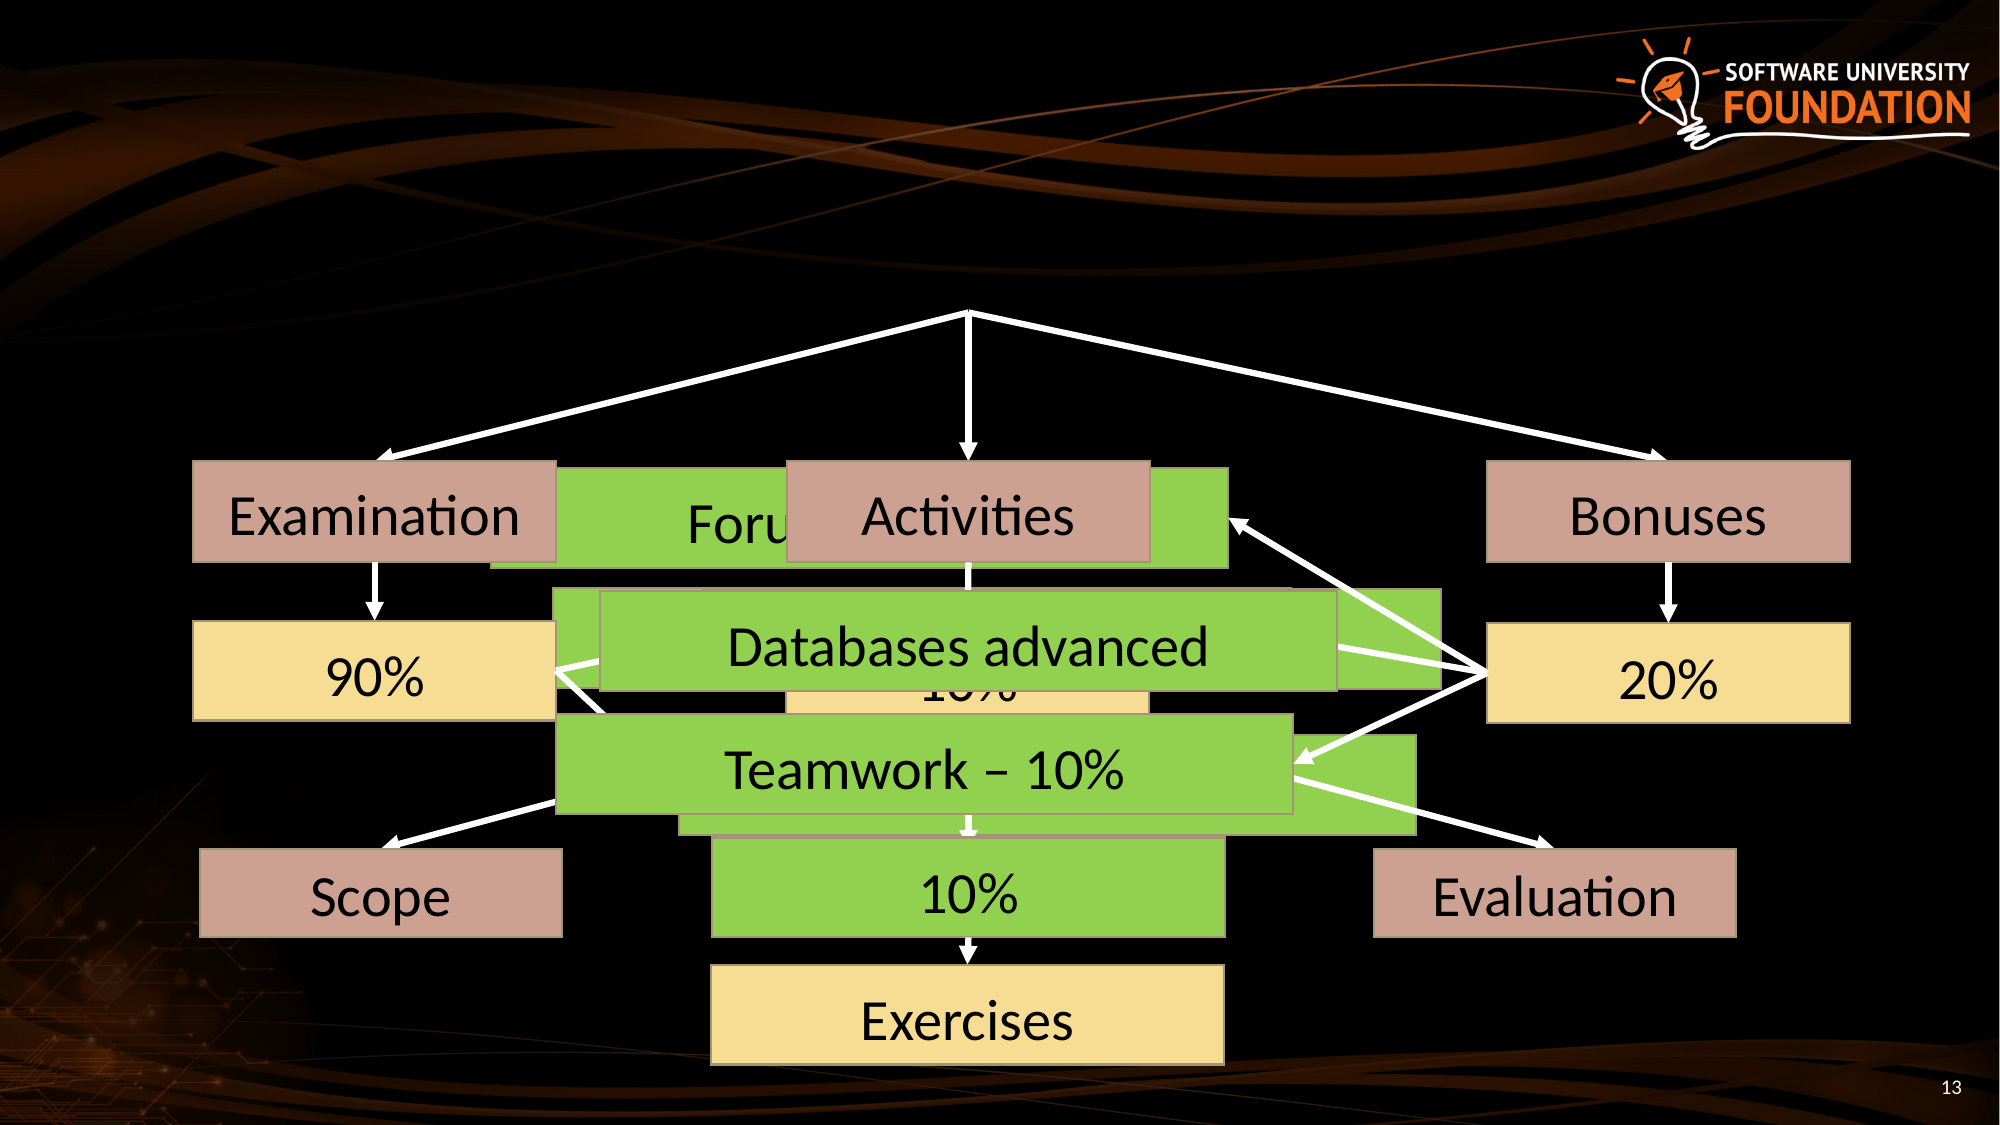

Examination
Activities
Bonuses
Forum Activity
Attendance
~10 problems
Databases advanced
90%
20%
10%
Teamwork – 10%
100% hand check
10%
Evaluation
Scope
Trainers
Exercises
13